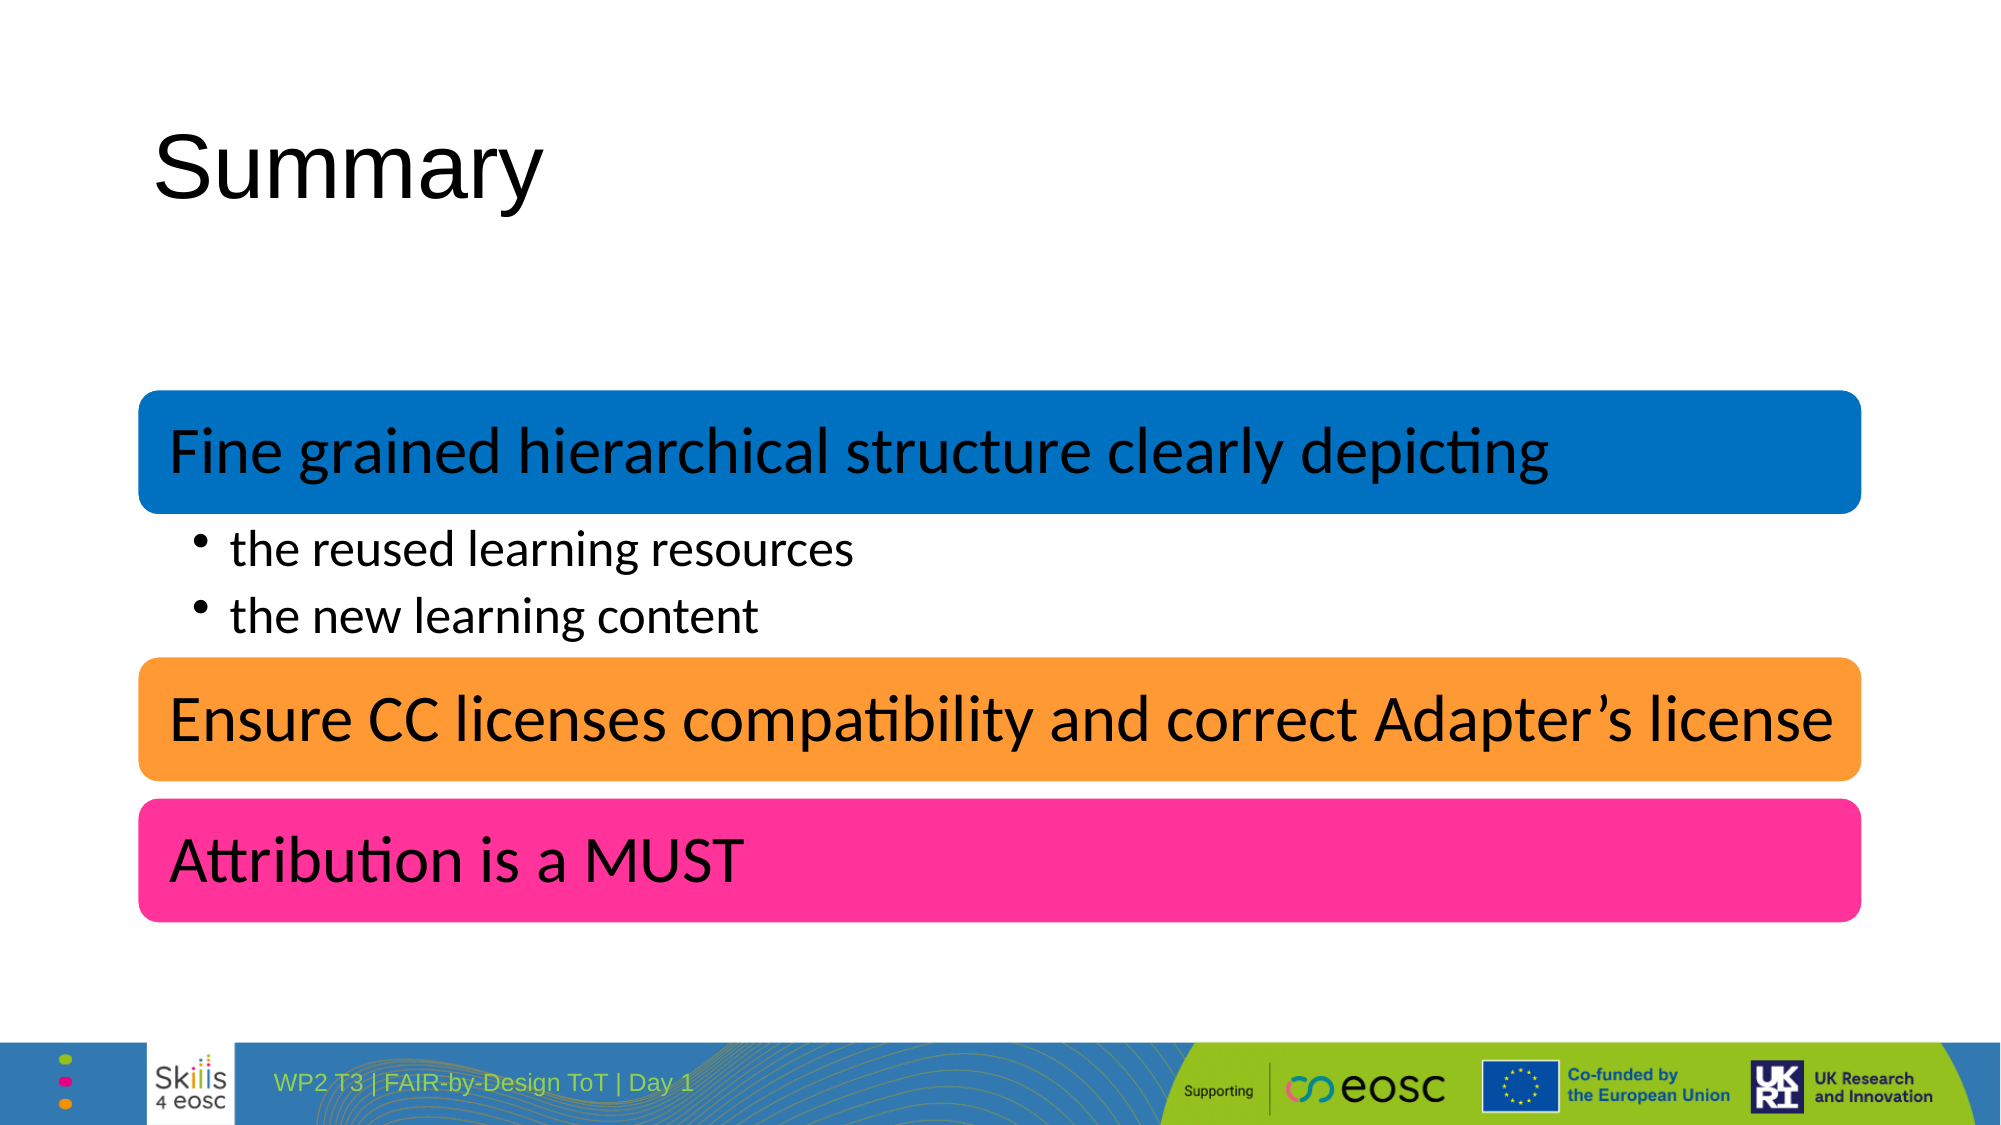

# Summary
Fine grained hierarchical structure clearly depicting
the reused learning resources
the new learning content
Ensure CC licenses compatibility and correct Adapter’s license
Attribution is a MUST
WP2 T3 | FAIR-by-Design ToT | Day 1